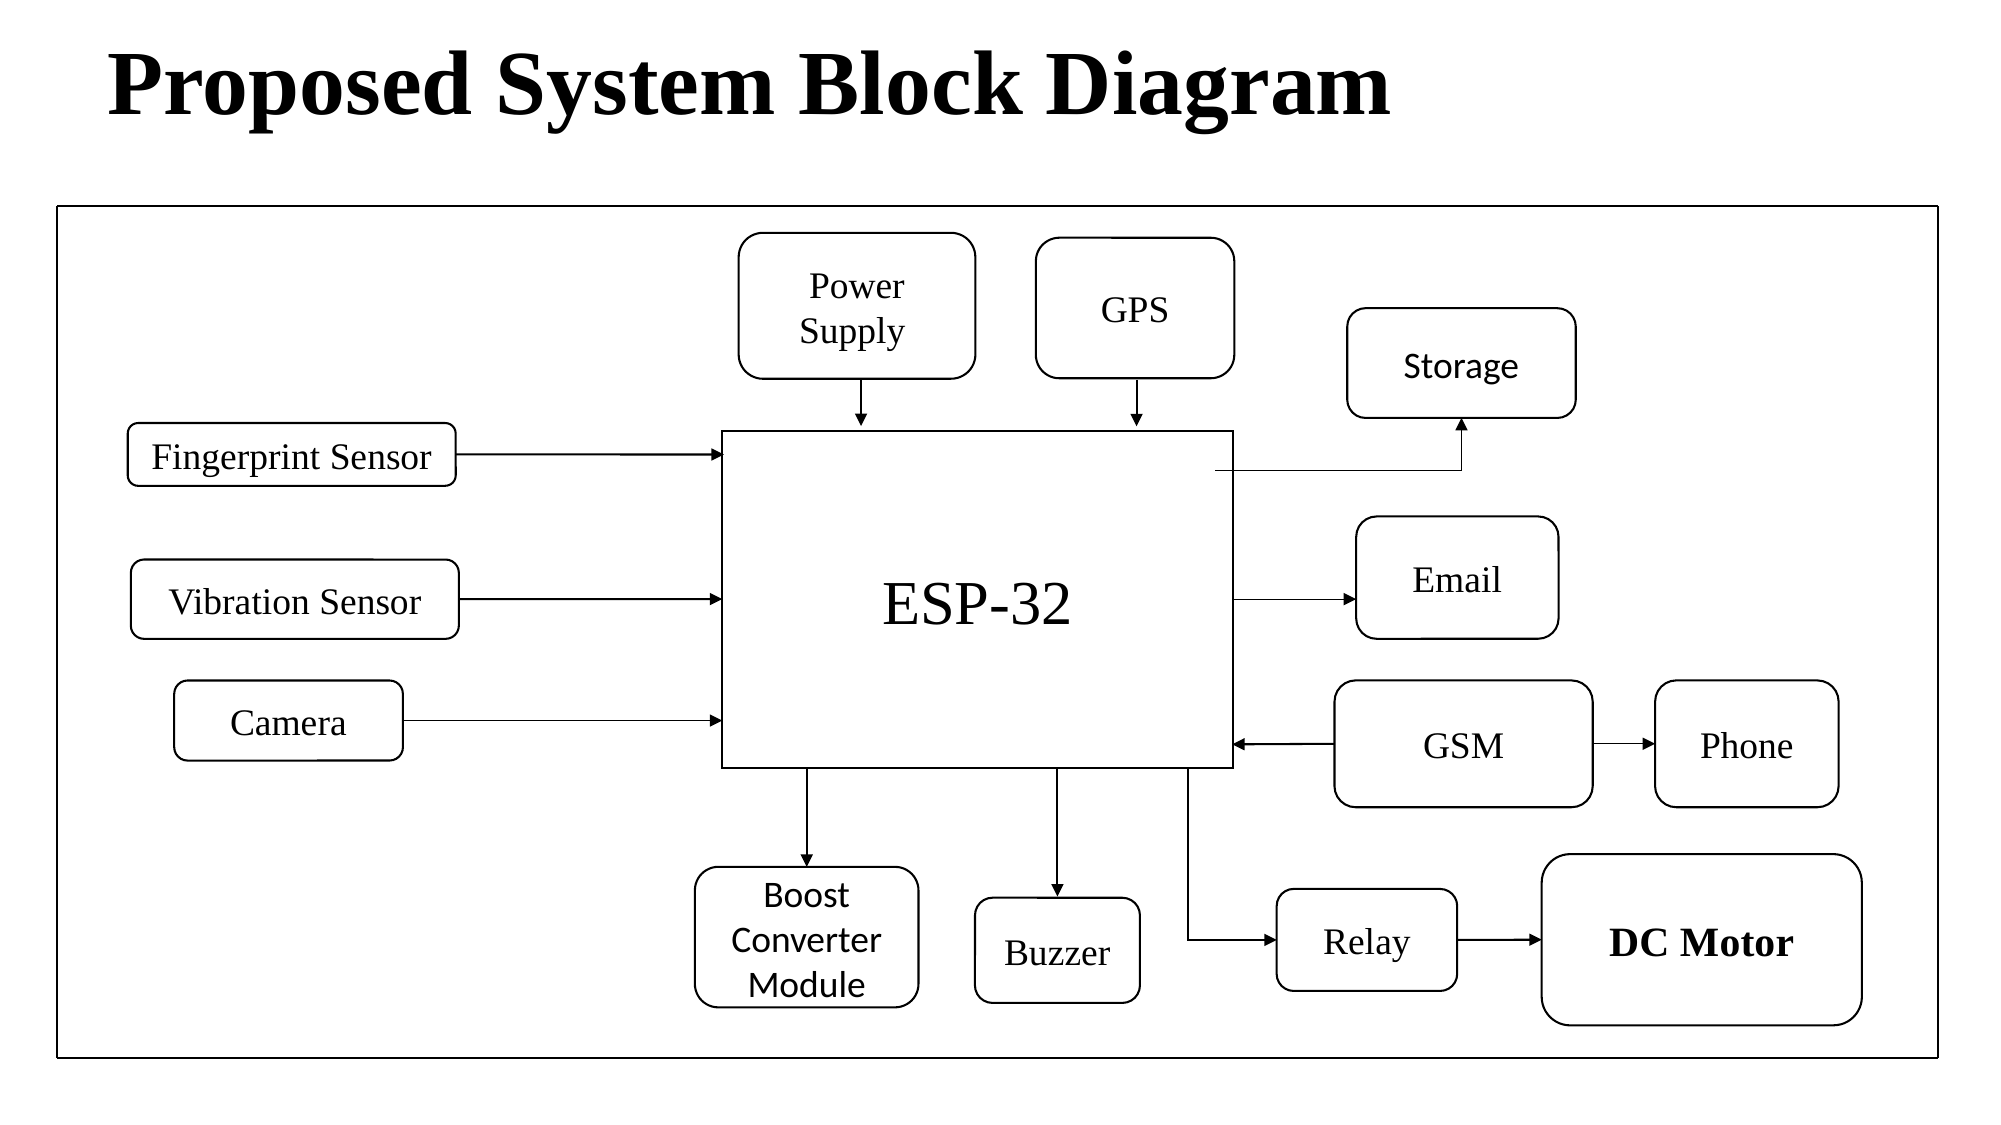

# Proposed System Block Diagram
Power Supply
GPS
Storage
Fingerprint Sensor
ESP-32
Email
Vibration Sensor
Phone
GSM
Camera
DC Motor
Boost Converter Module
Relay
Buzzer